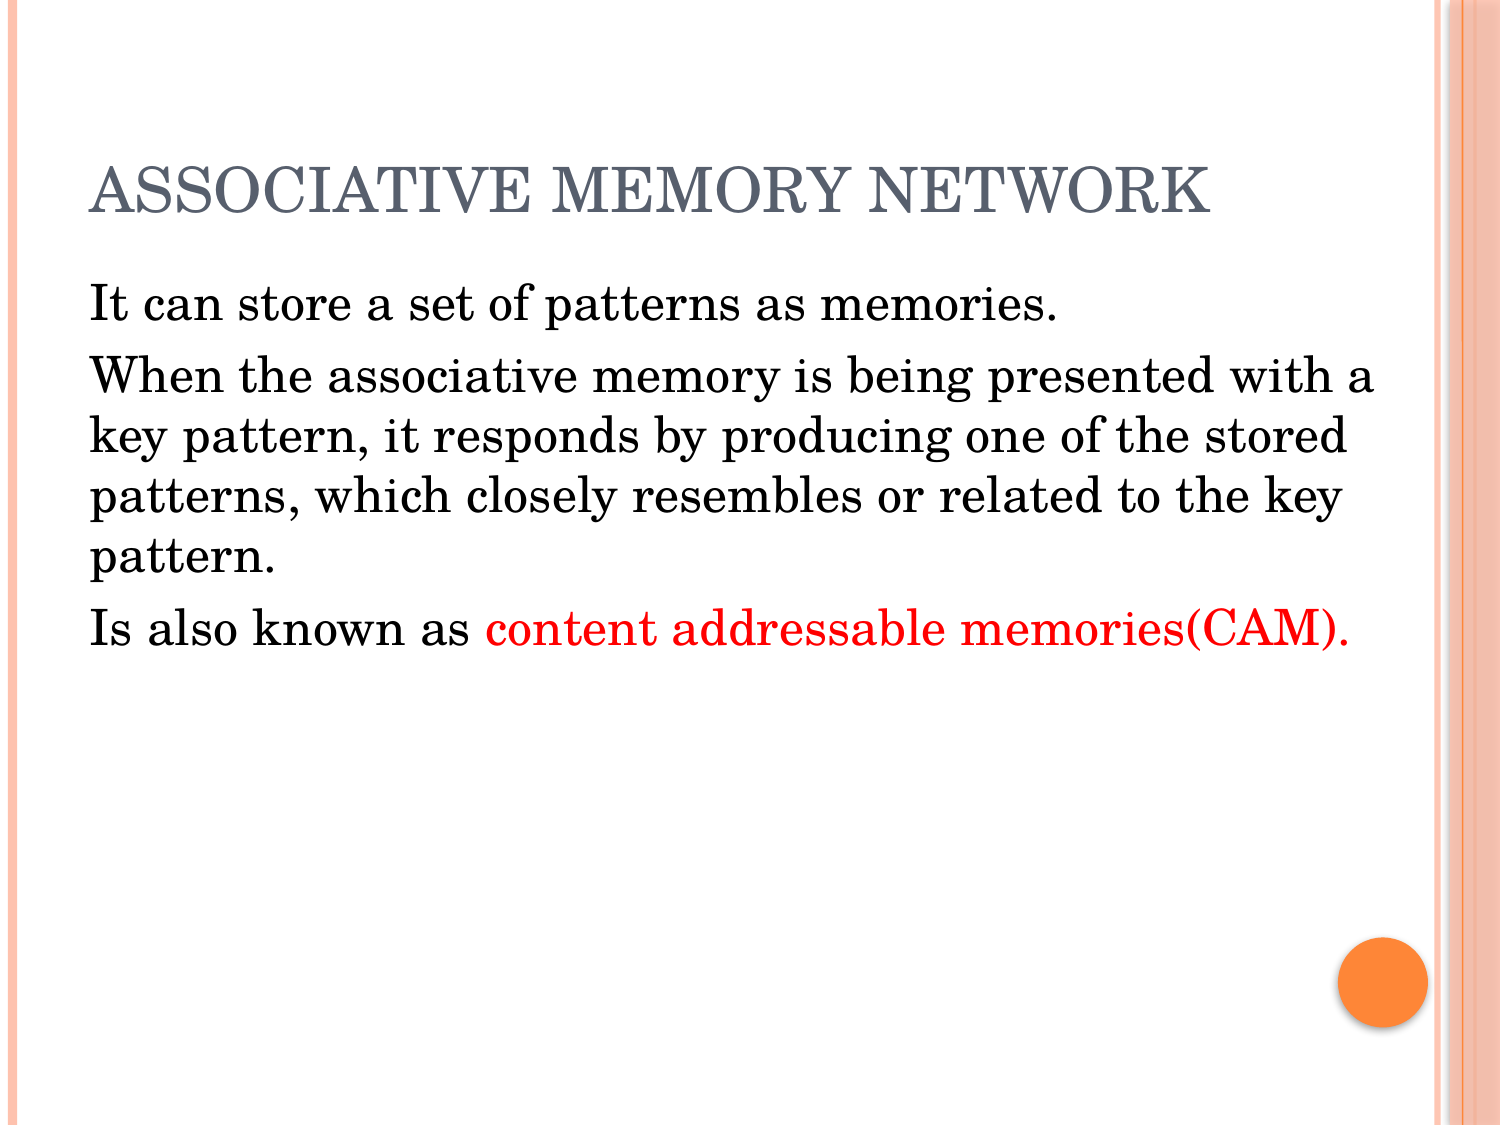

# Associative memory network
It can store a set of patterns as memories.
When the associative memory is being presented with a key pattern, it responds by producing one of the stored patterns, which closely resembles or related to the key pattern.
Is also known as content addressable memories(CAM).